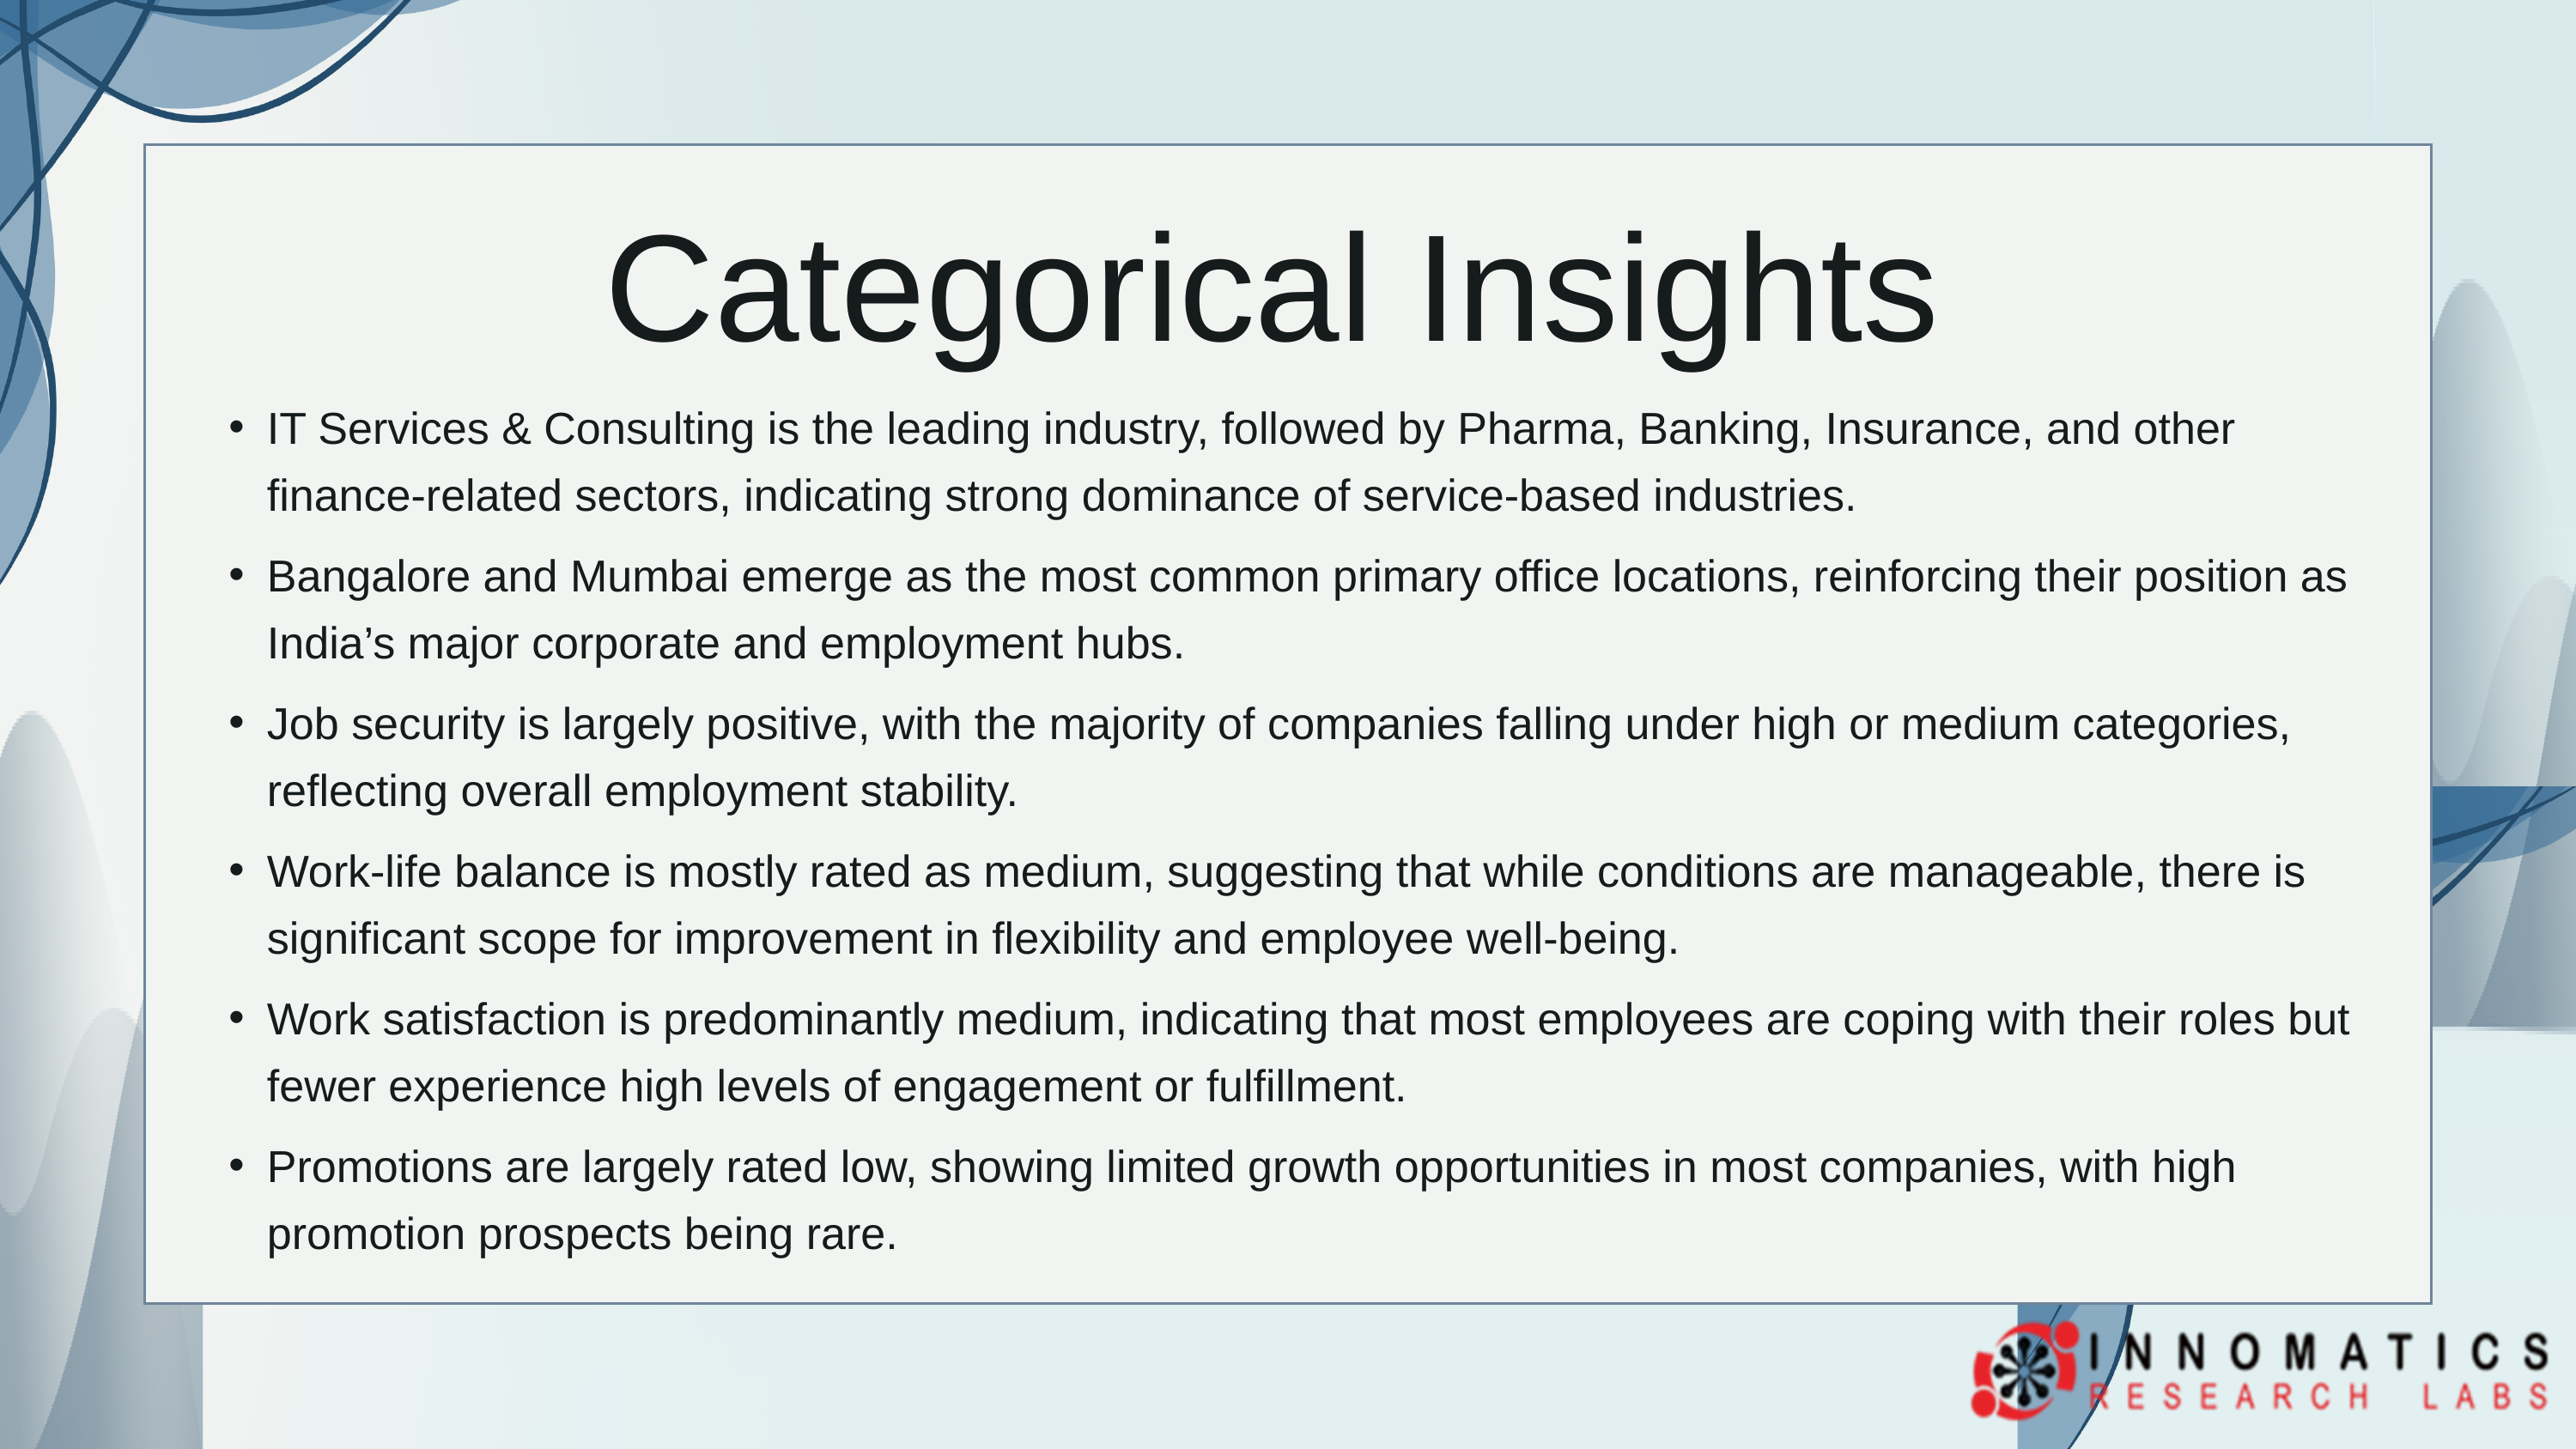

Categorical Insights

IT Services & Consulting is the leading industry, followed by Pharma, Banking, Insurance, and other finance-related sectors, indicating strong dominance of service-based industries.

Bangalore and Mumbai emerge as the most common primary office locations, reinforcing their position as India’s major corporate and employment hubs.

Job security is largely positive, with the majority of companies falling under high or medium categories, reflecting overall employment stability.

Work-life balance is mostly rated as medium, suggesting that while conditions are manageable, there is significant scope for improvement in flexibility and employee well-being.

Work satisfaction is predominantly medium, indicating that most employees are coping with their roles but fewer experience high levels of engagement or fulfillment.

Promotions are largely rated low, showing limited growth opportunities in most companies, with high promotion prospects being rare.